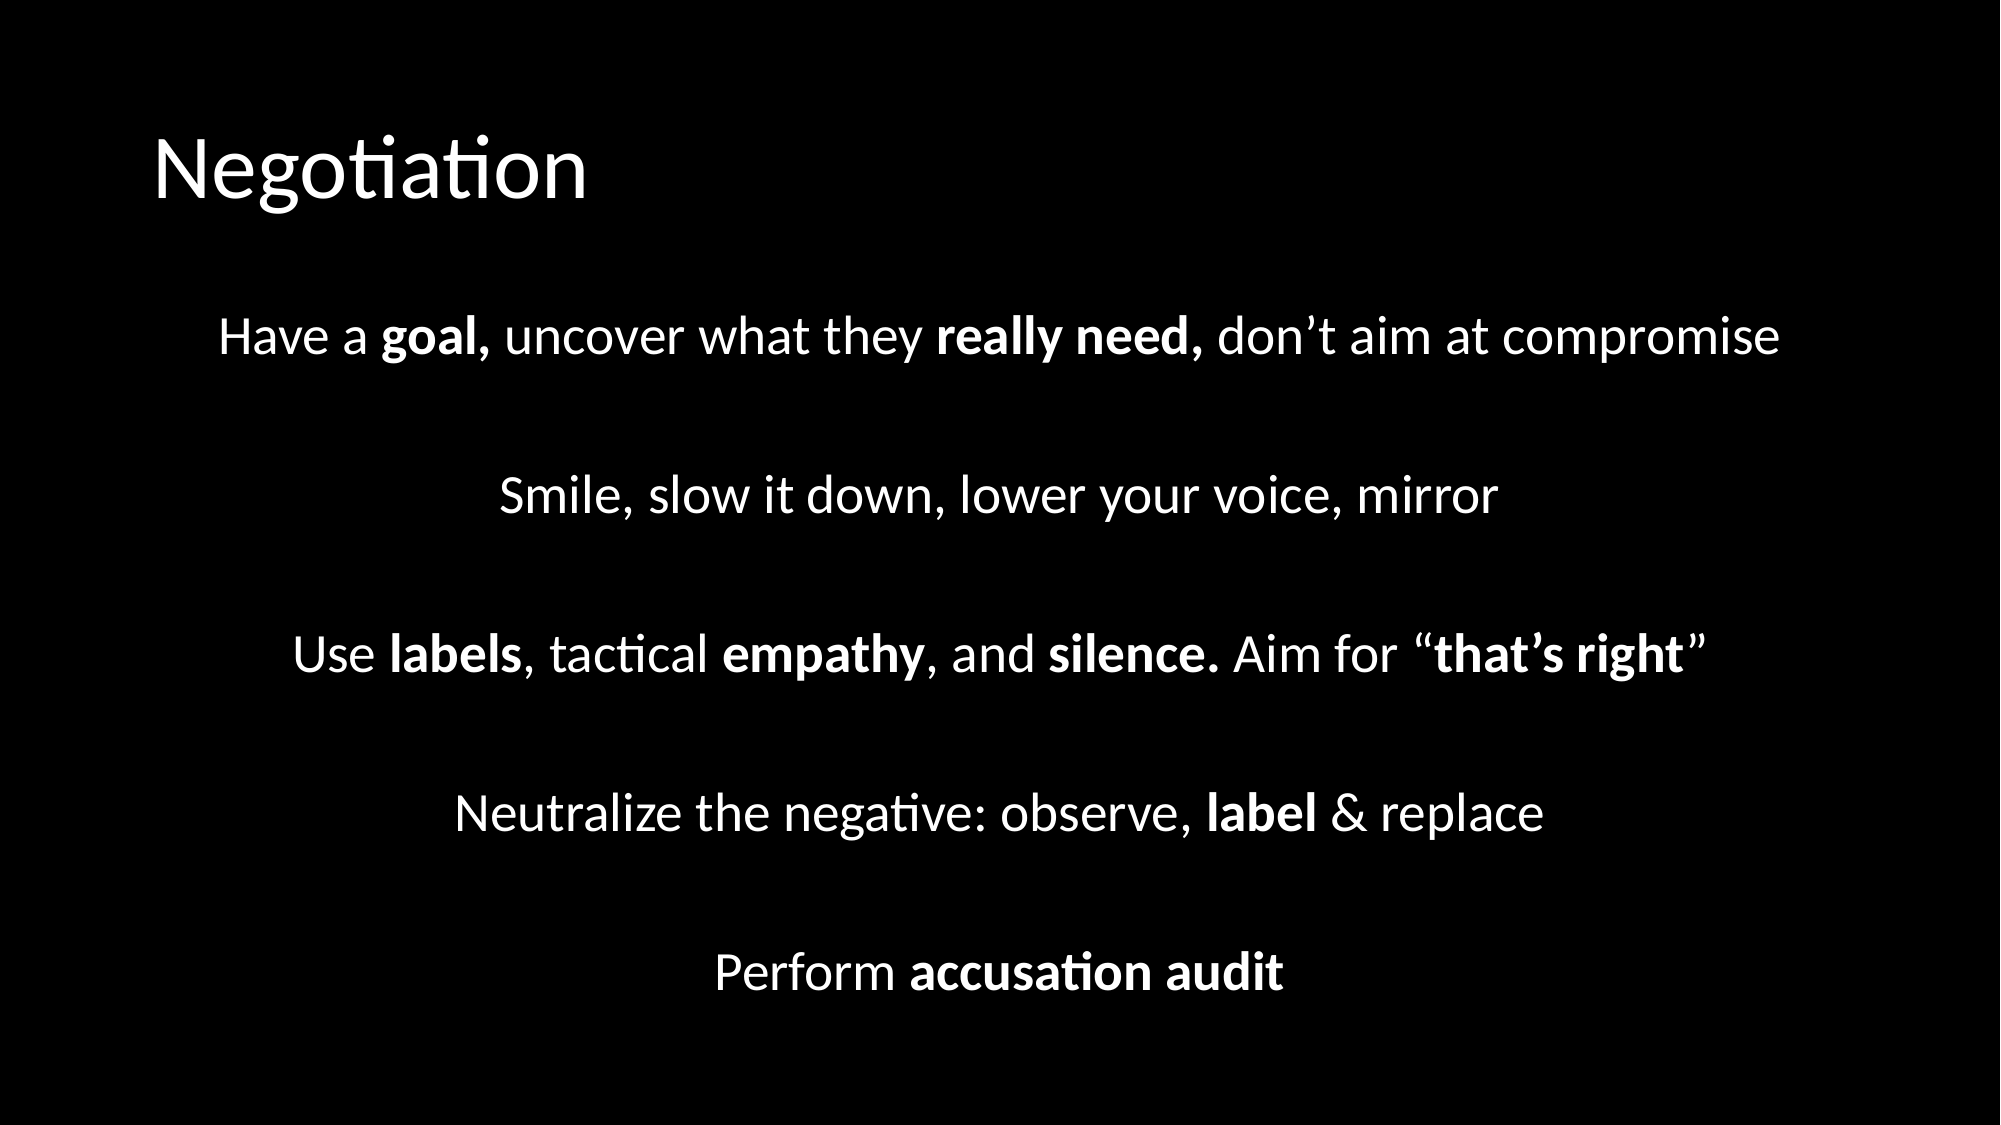

# Negotiation
Have a goal, uncover what they really need, don’t aim at compromise

Smile, slow it down, lower your voice, mirror

Use labels, tactical empathy, and silence. Aim for “that’s right”

Neutralize the negative: observe, label & replace

Perform accusation audit